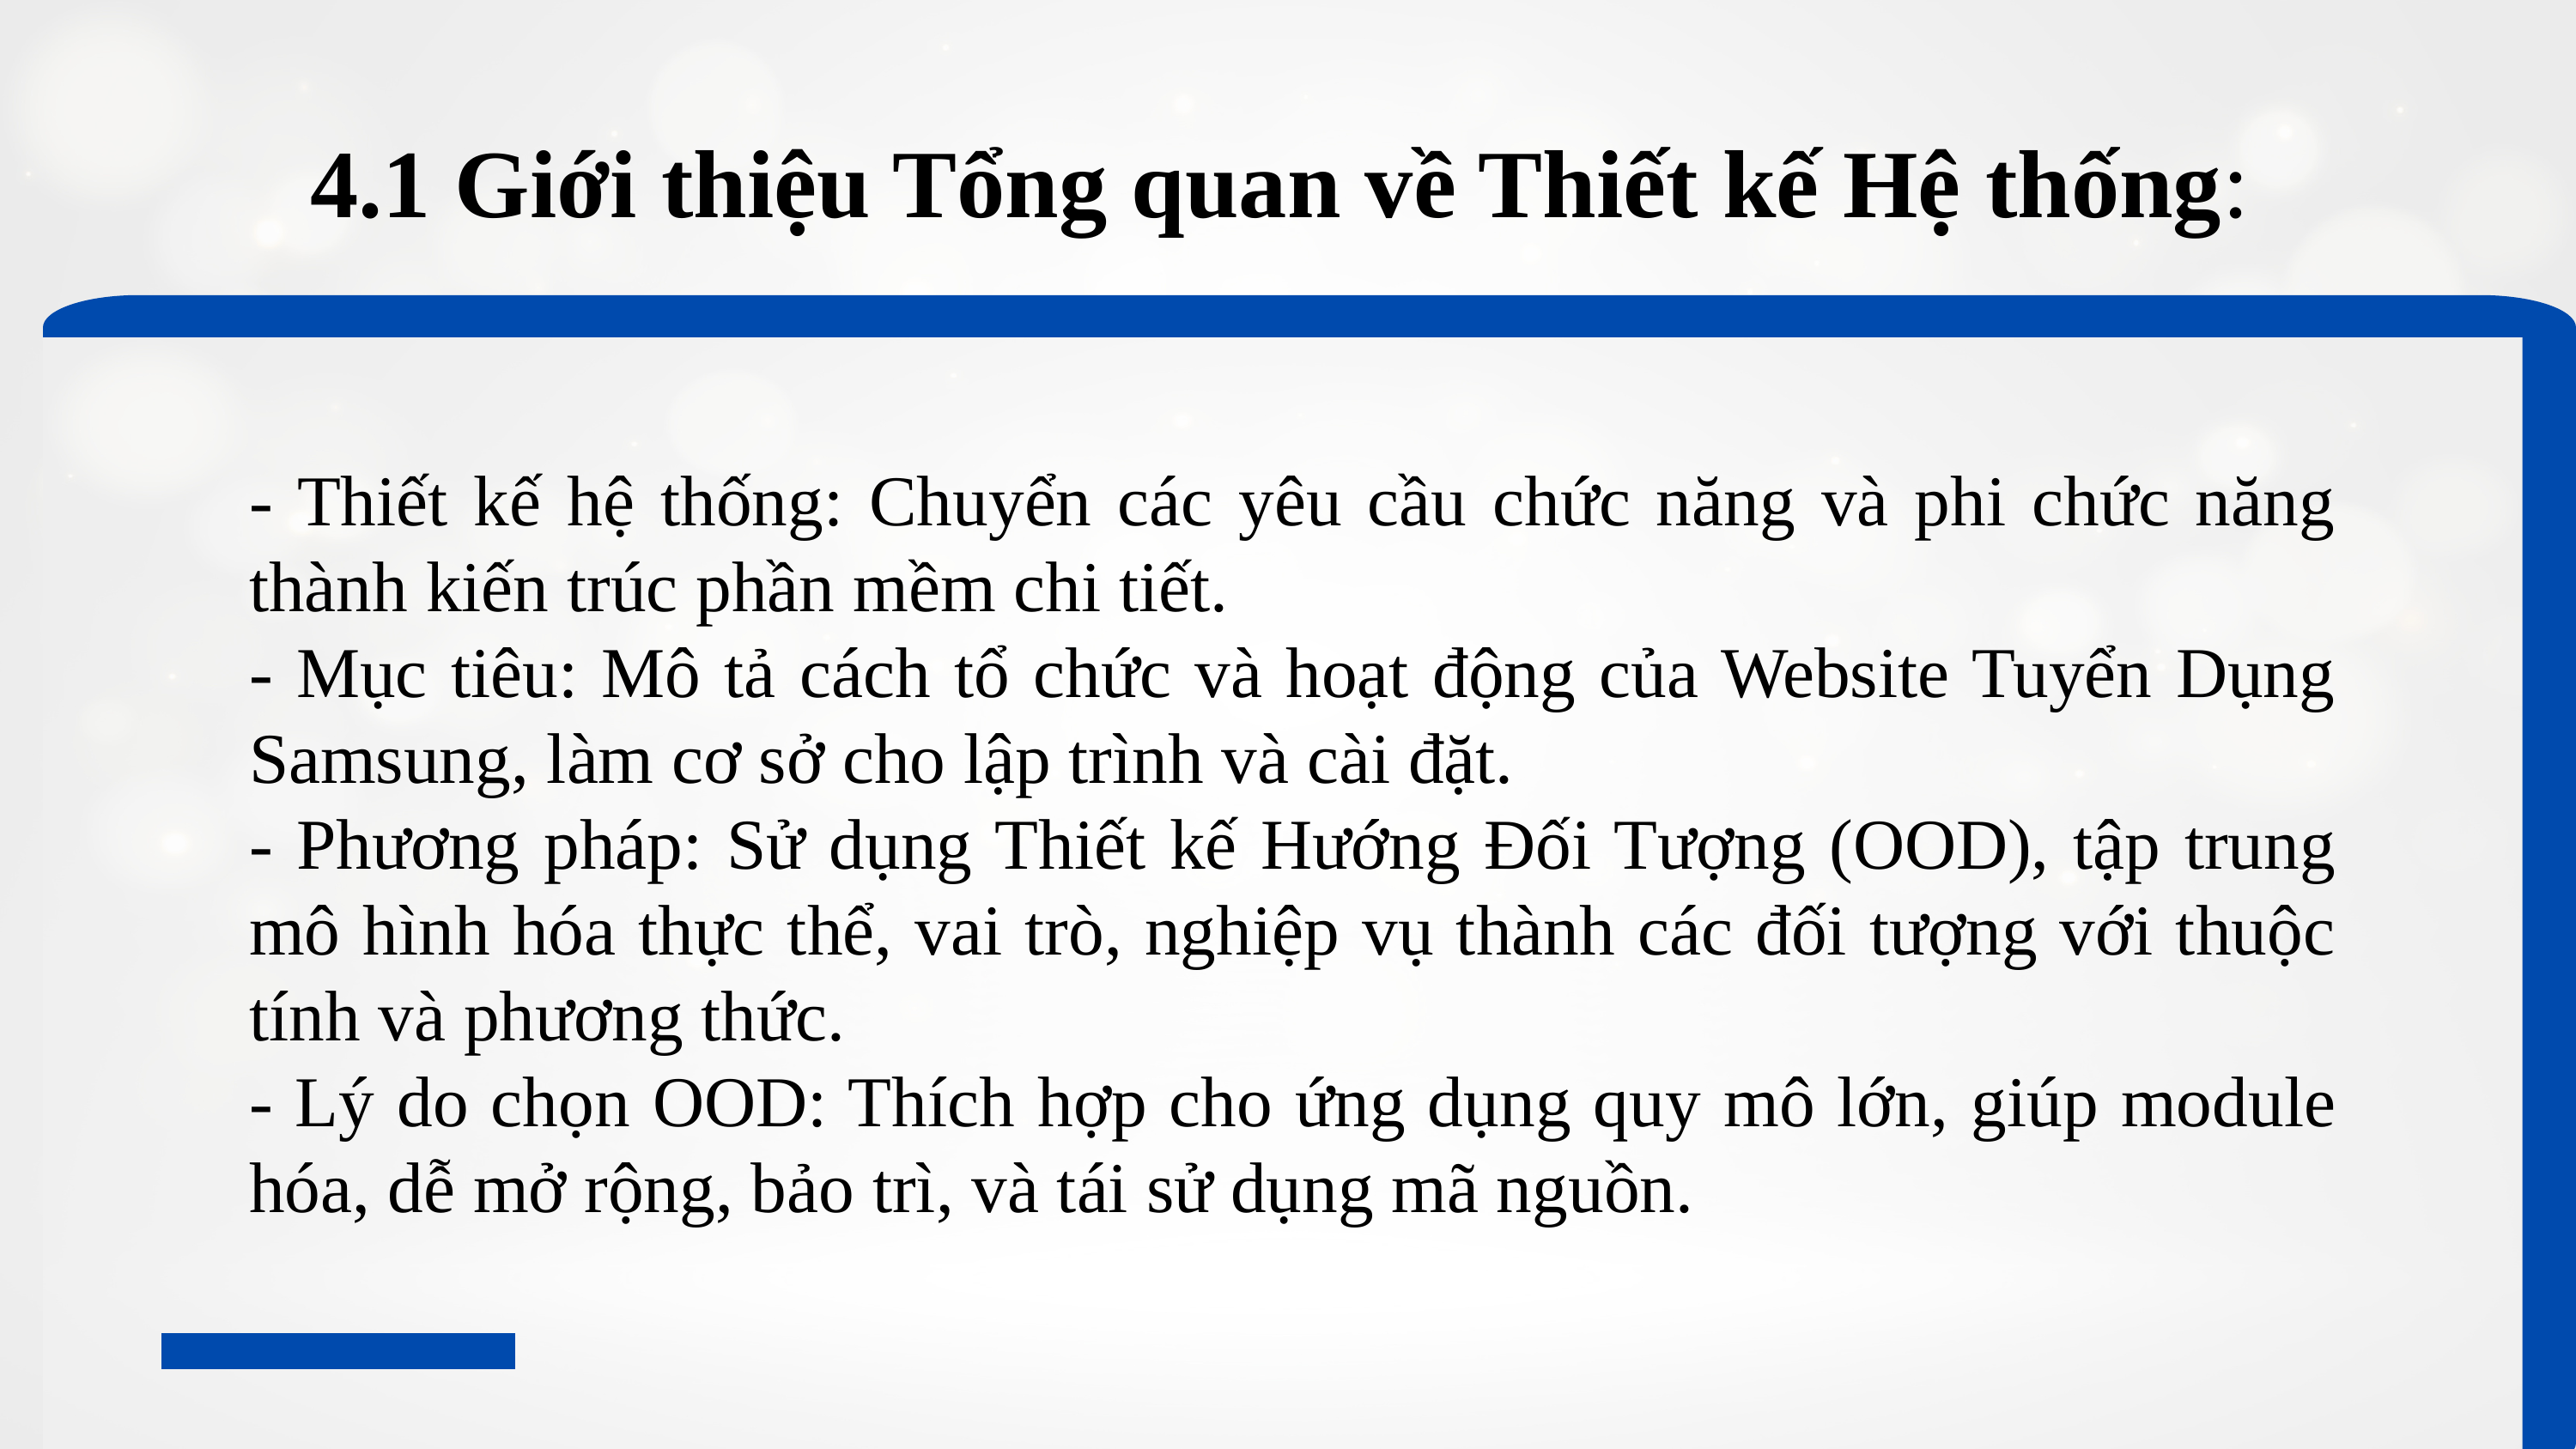

4.1 Giới thiệu Tổng quan về Thiết kế Hệ thống:

- Thiết kế hệ thống: Chuyển các yêu cầu chức năng và phi chức năng thành kiến trúc phần mềm chi tiết.
- Mục tiêu: Mô tả cách tổ chức và hoạt động của Website Tuyển Dụng Samsung, làm cơ sở cho lập trình và cài đặt.
- Phương pháp: Sử dụng Thiết kế Hướng Đối Tượng (OOD), tập trung mô hình hóa thực thể, vai trò, nghiệp vụ thành các đối tượng với thuộc tính và phương thức.
- Lý do chọn OOD: Thích hợp cho ứng dụng quy mô lớn, giúp module hóa, dễ mở rộng, bảo trì, và tái sử dụng mã nguồn.